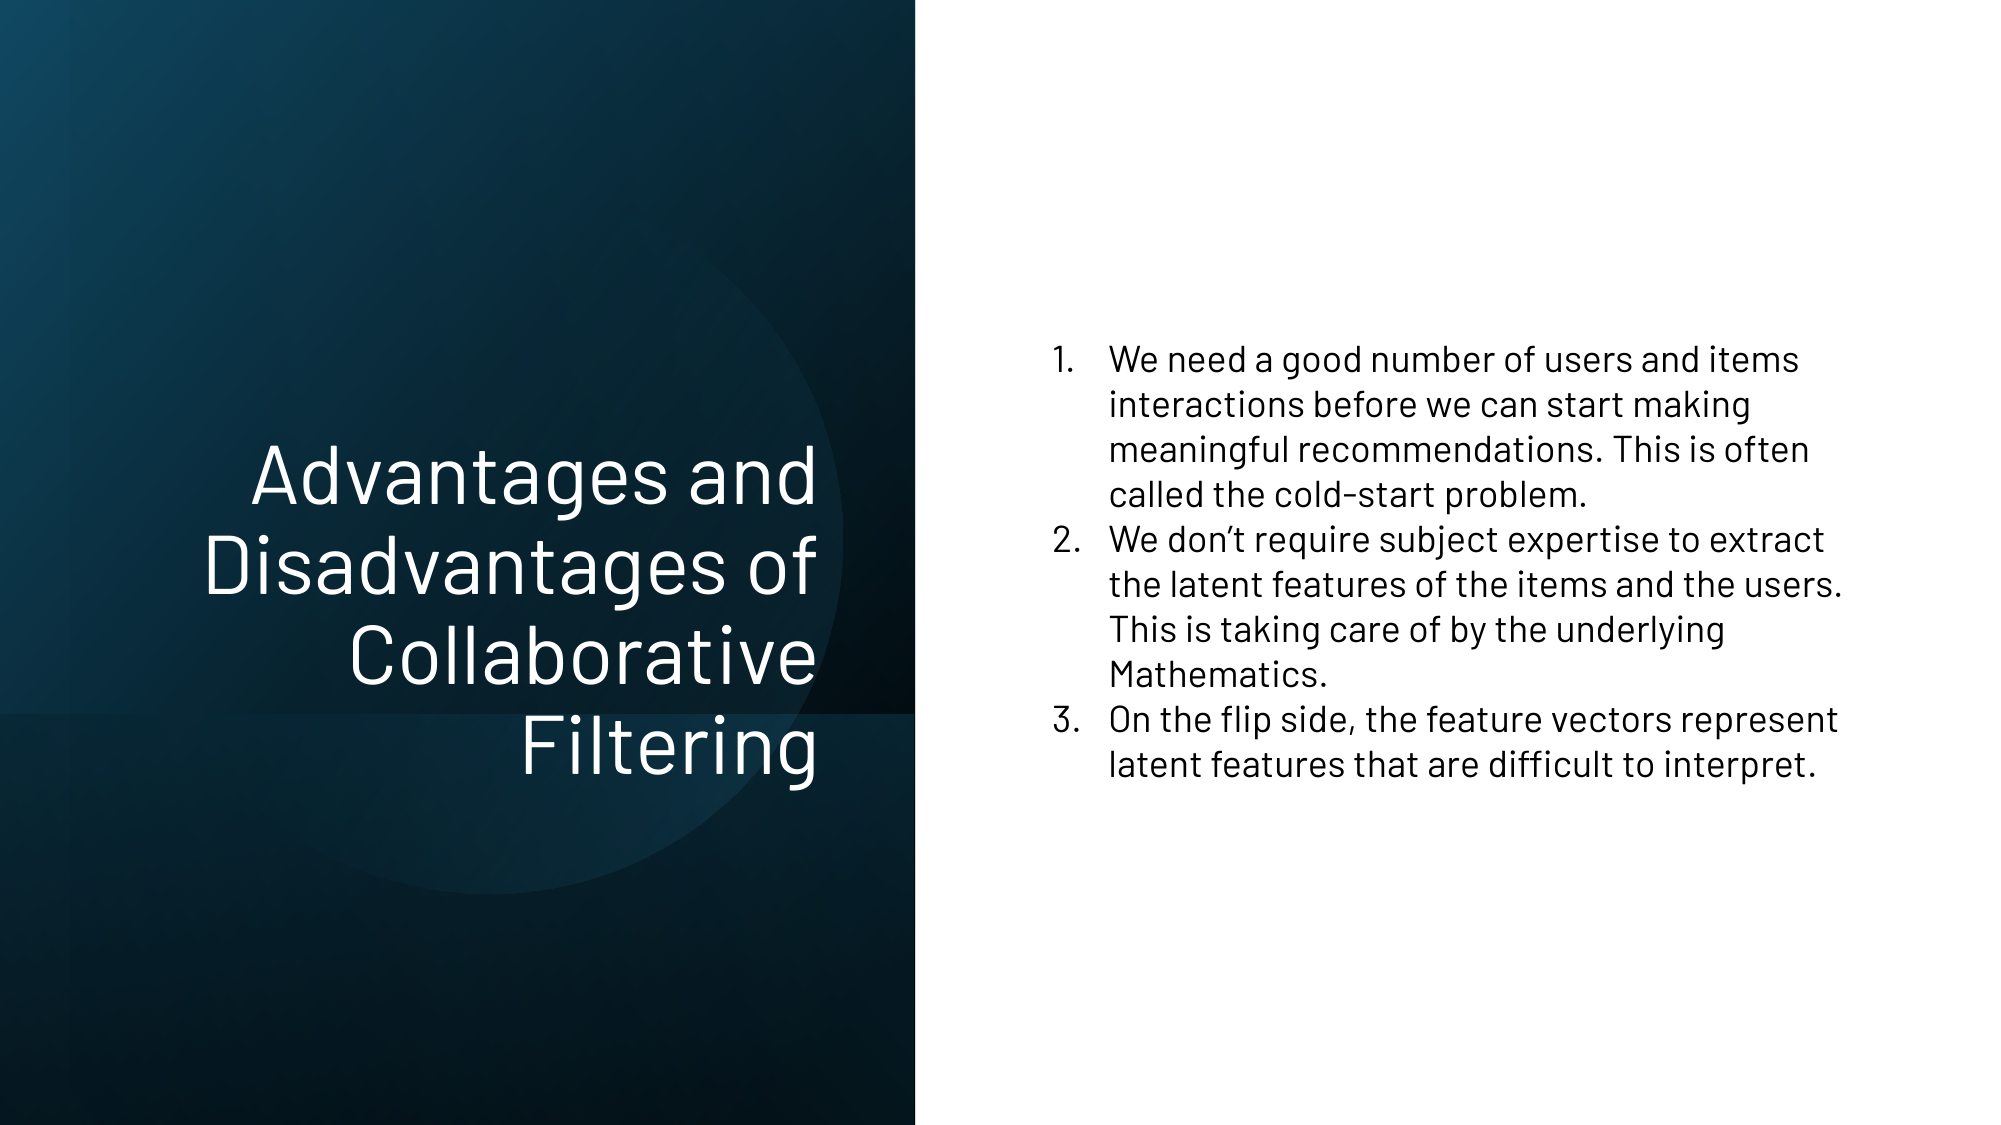

# Advantages and Disadvantages of Collaborative Filtering
We need a good number of users and items interactions before we can start making meaningful recommendations. This is often called the cold-start problem.
We don’t require subject expertise to extract the latent features of the items and the users. This is taking care of by the underlying Mathematics.
On the flip side, the feature vectors represent latent features that are difficult to interpret.